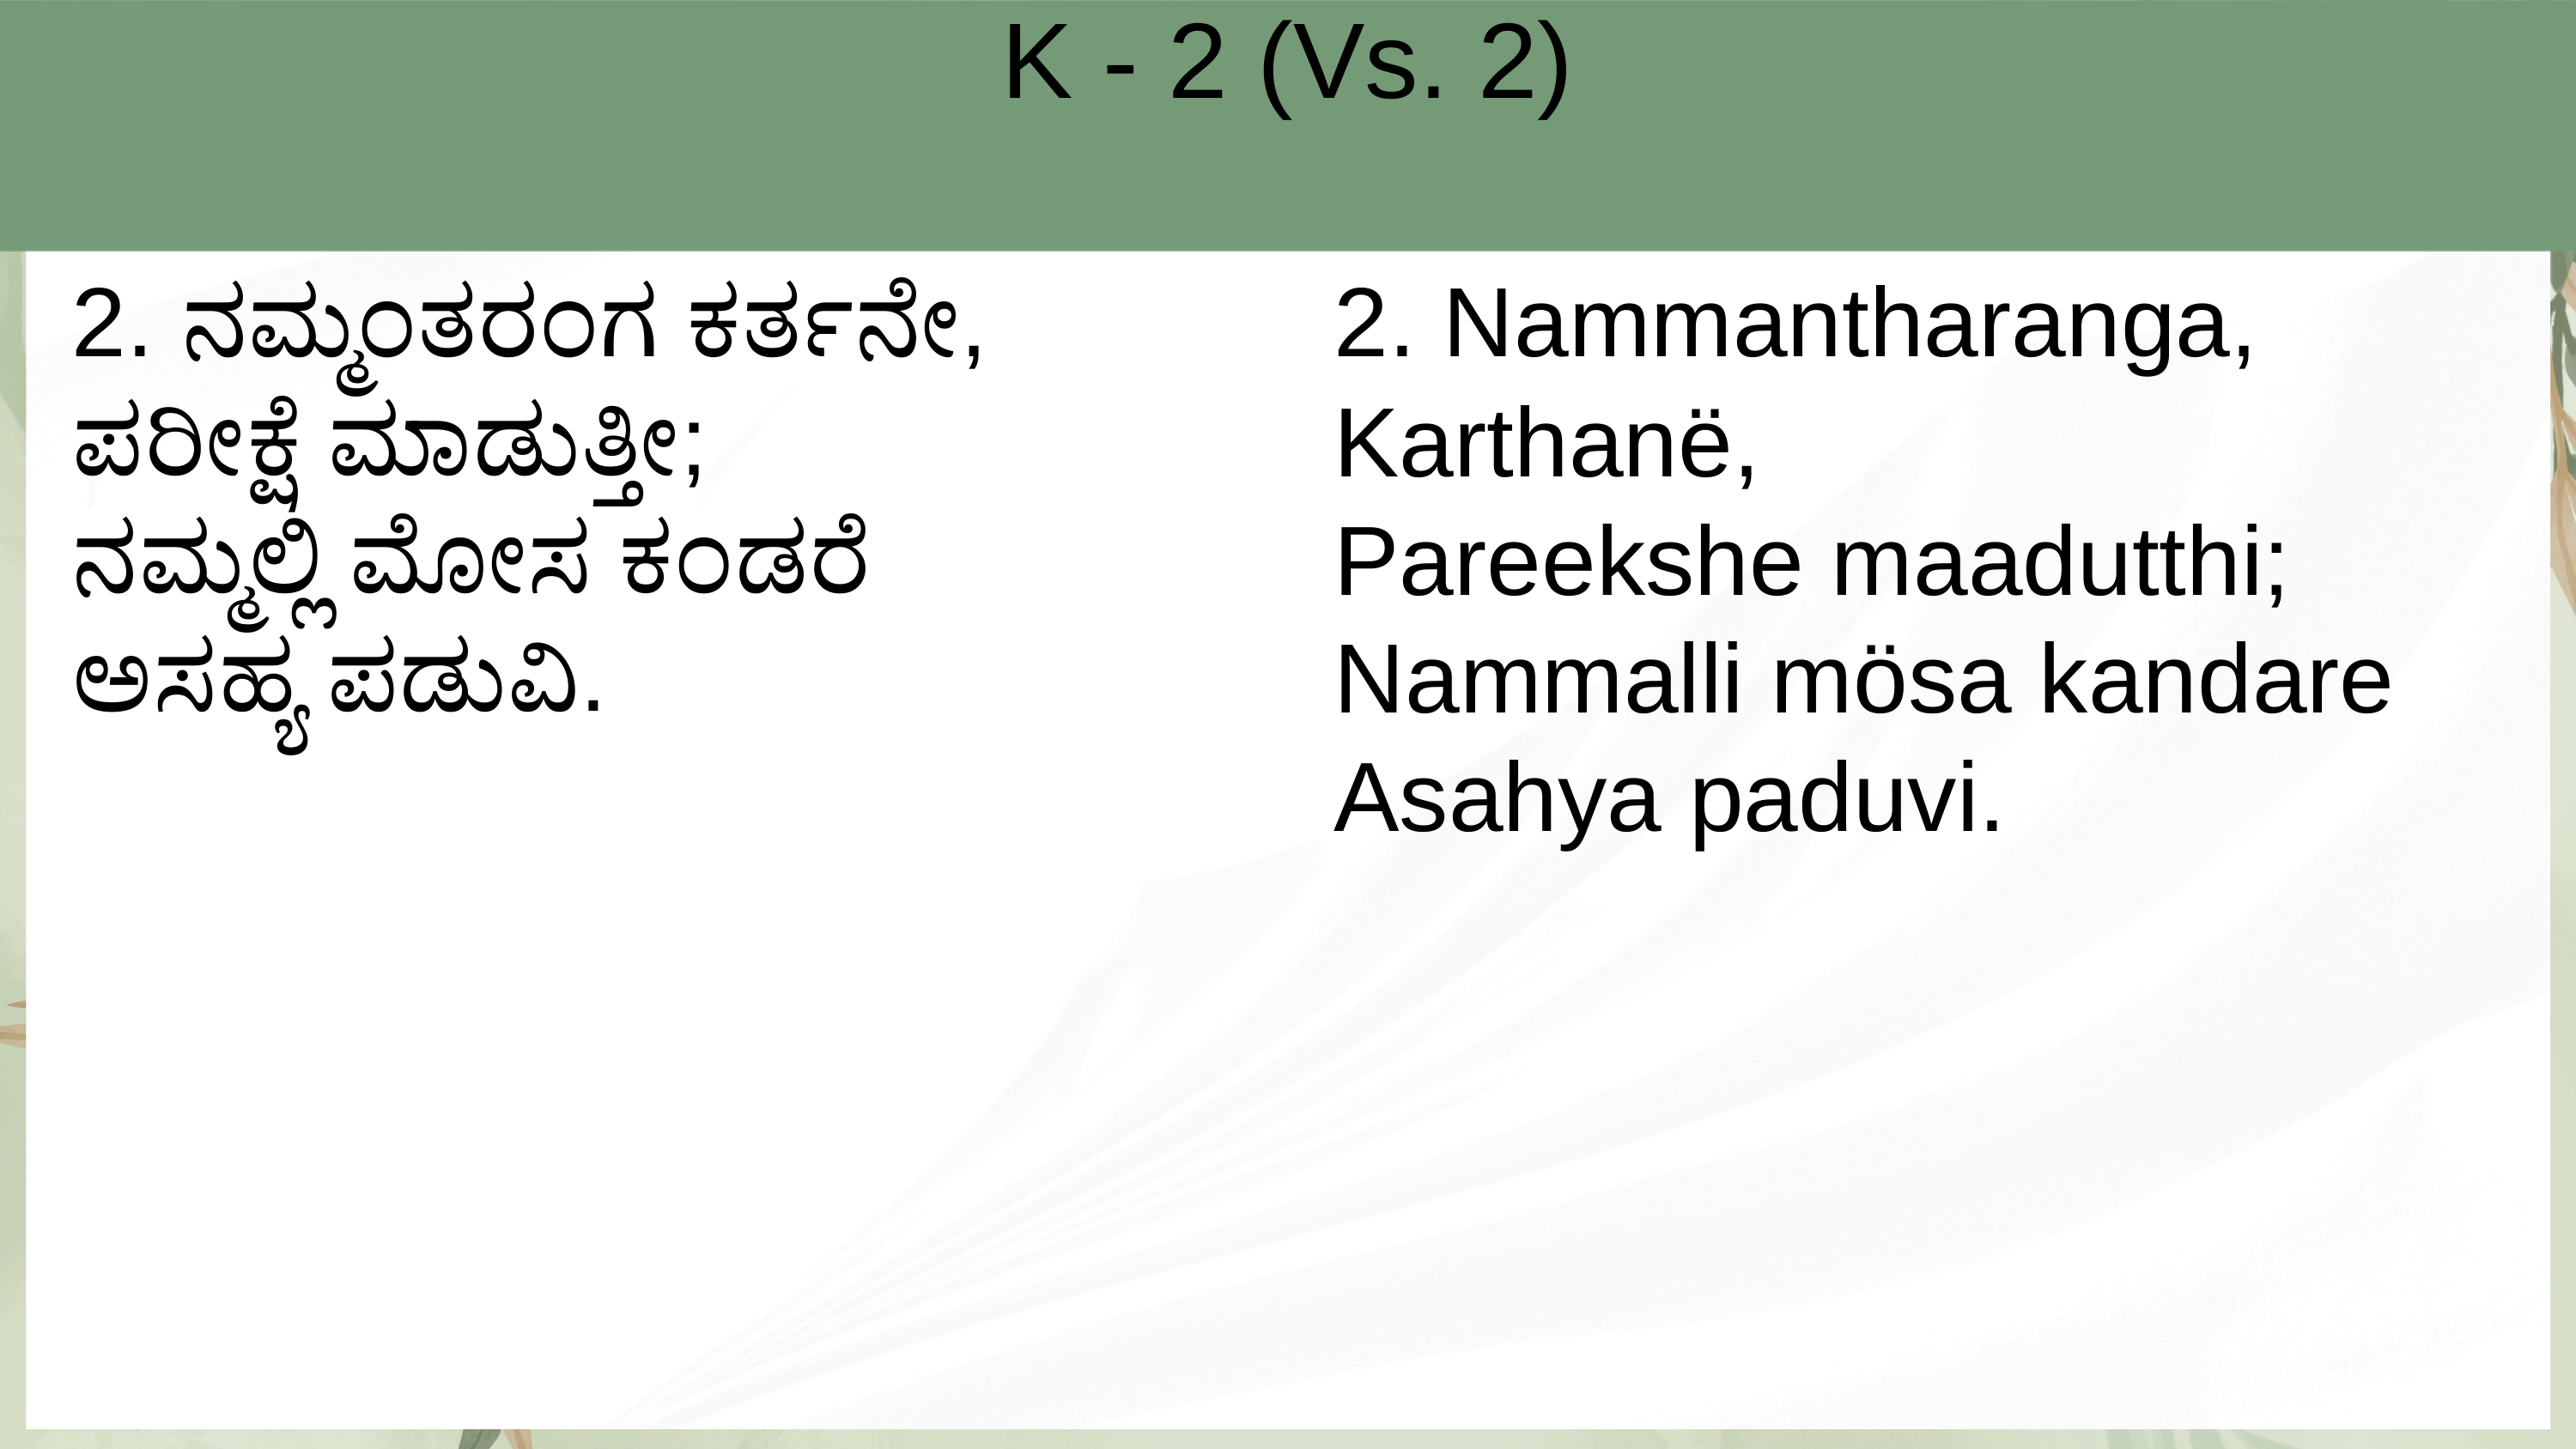

K - 2 (Vs. 2)

2. ನಮ್ಮಂತರಂಗ ಕರ್ತನೇ,
ಪರೀಕ್ಷೆ ಮಾಡುತ್ತೀ;
ನಮ್ಮಲ್ಲಿ ಮೋಸ ಕಂಡರೆ
ಅಸಹ್ಯ ಪಡುವಿ.
2. Nammantharanga, Karthanë,
Pareekshe maadutthi;
Nammalli mösa kandare
Asahya paduvi.